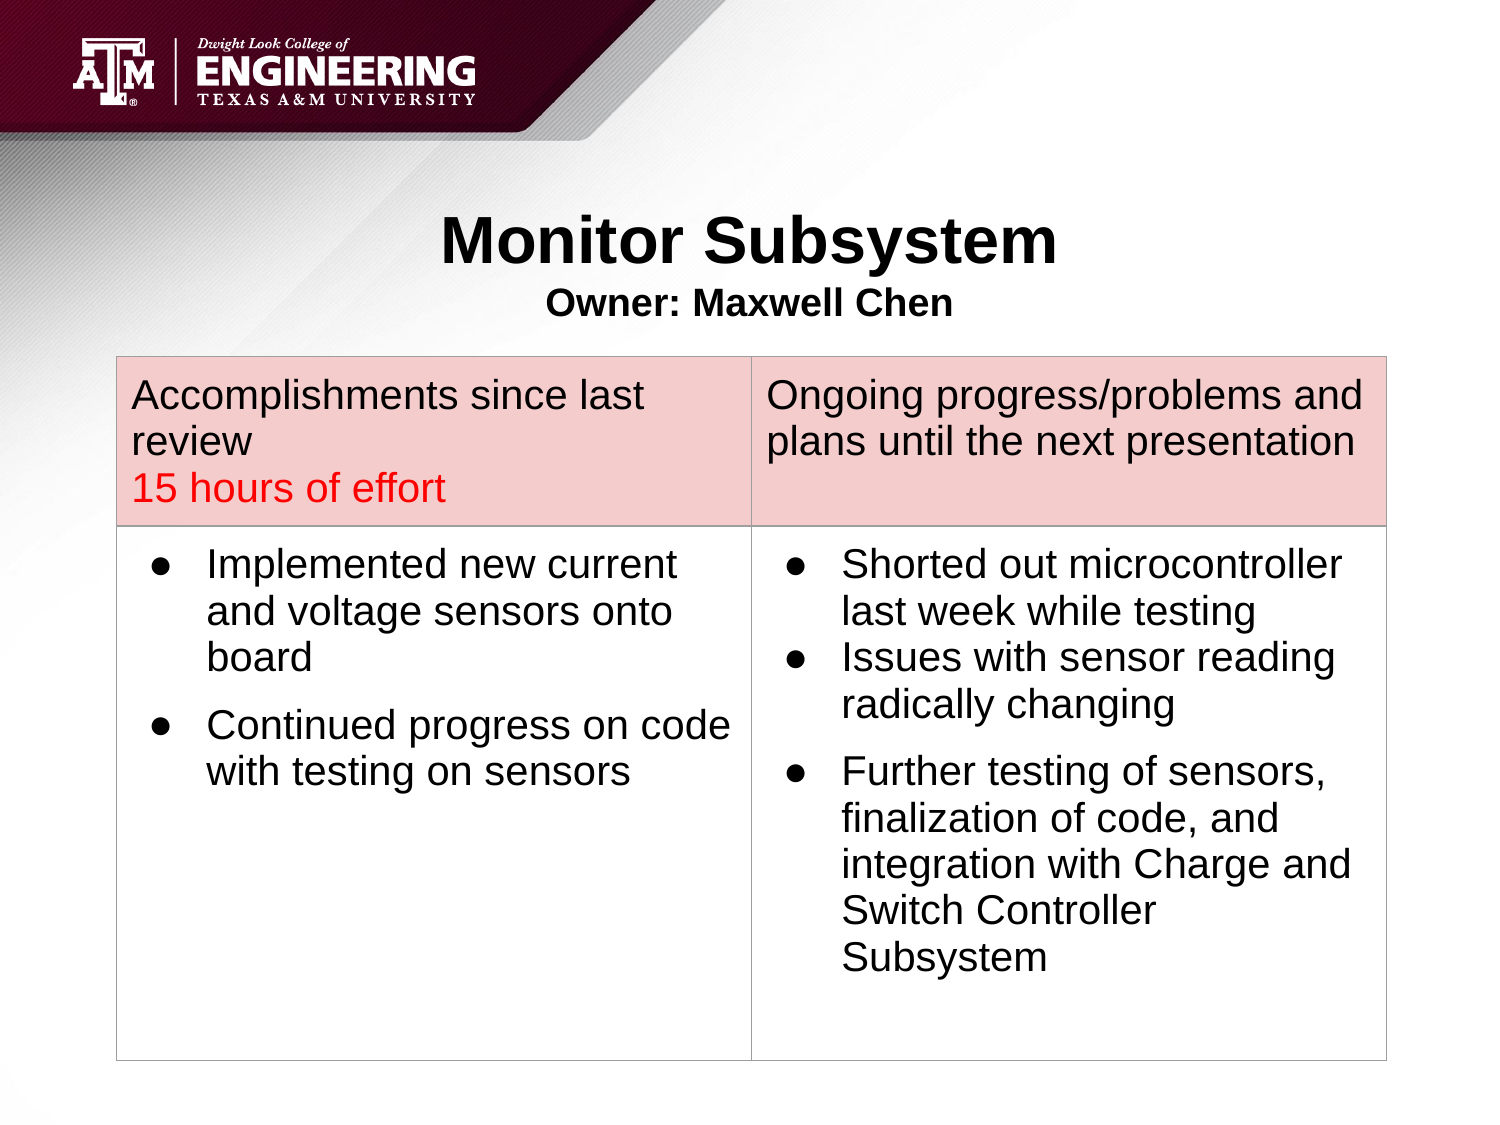

# Monitor Subsystem
Owner: Maxwell Chen
| Accomplishments since last review 15 hours of effort | Ongoing progress/problems and plans until the next presentation |
| --- | --- |
| Implemented new current and voltage sensors onto board Continued progress on code with testing on sensors | Shorted out microcontroller last week while testing Issues with sensor reading radically changing Further testing of sensors, finalization of code, and integration with Charge and Switch Controller Subsystem |